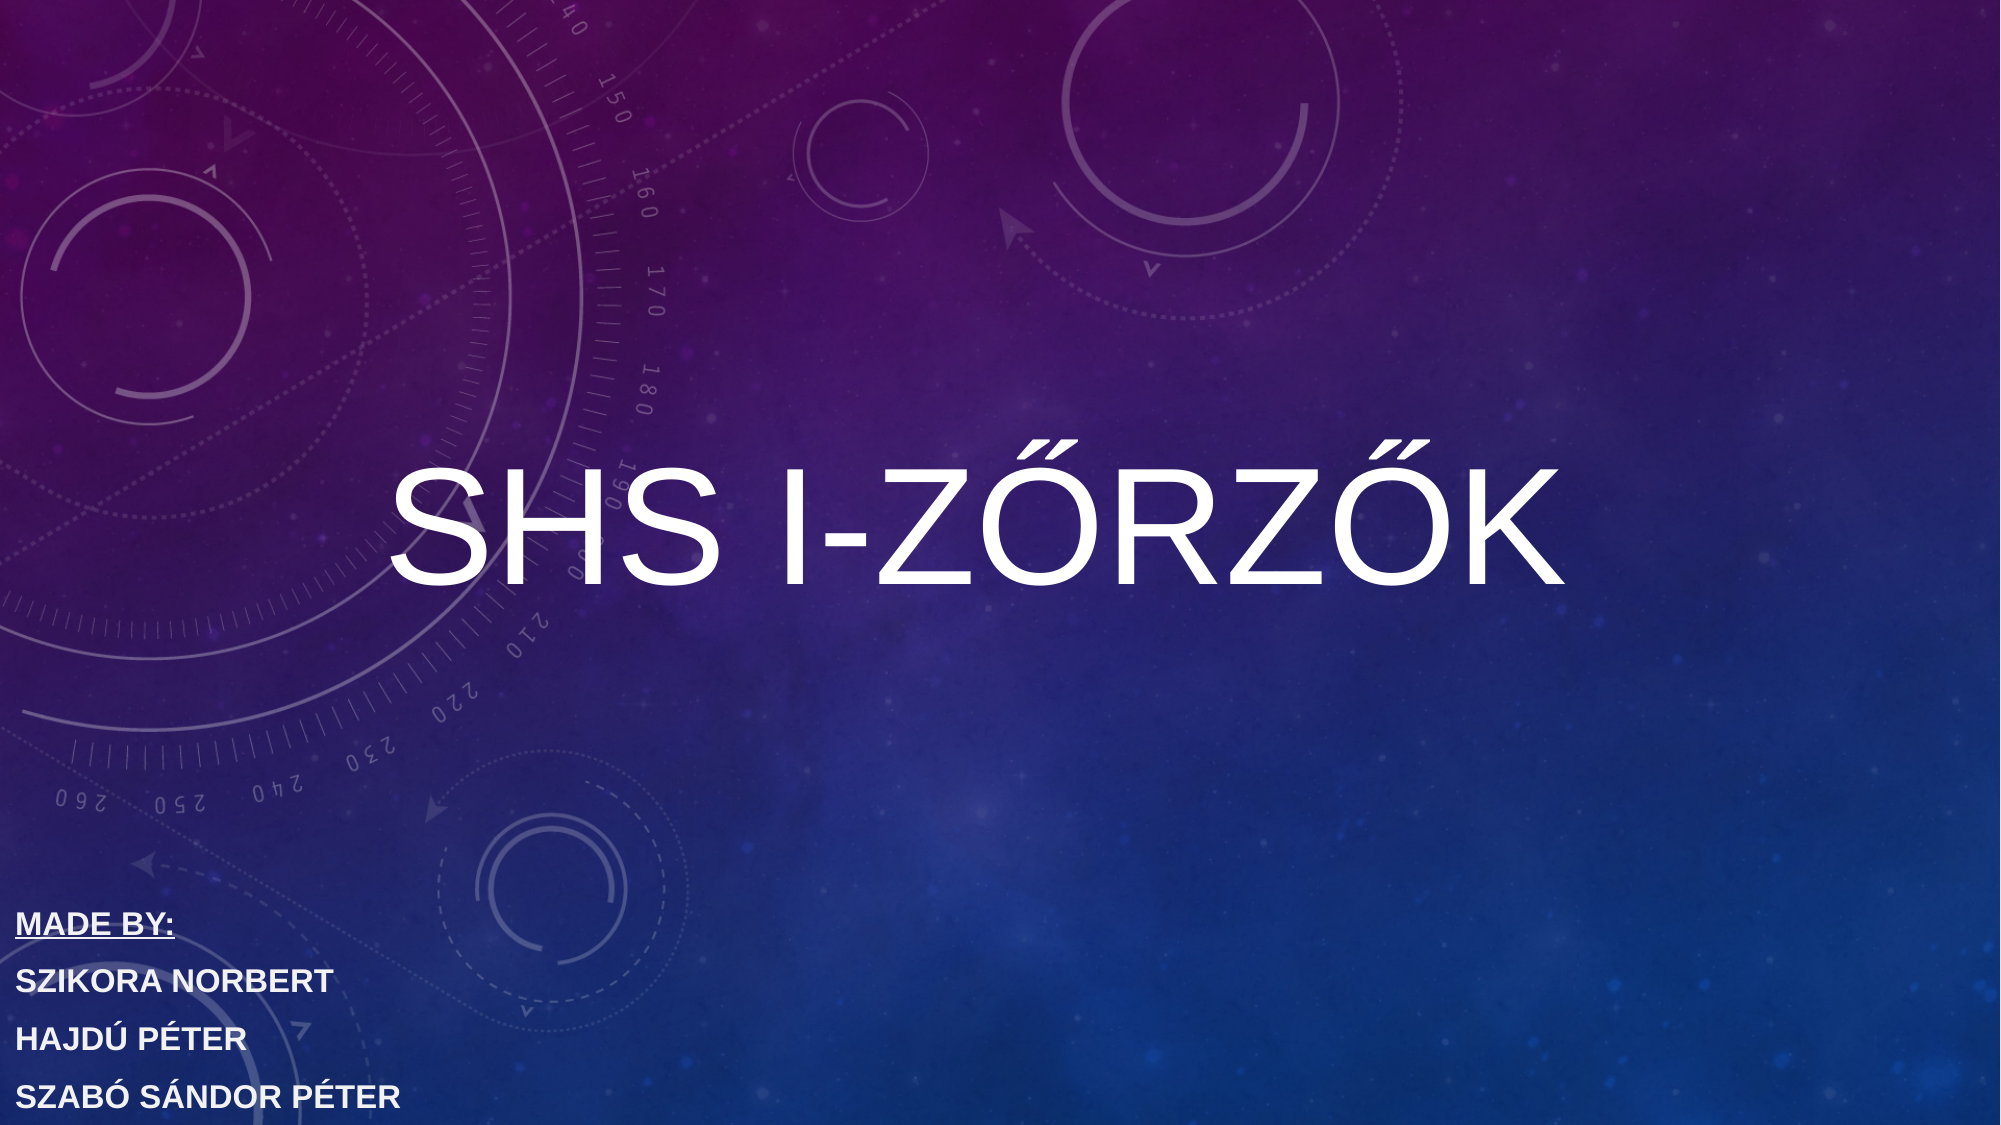

# SHS i-zőrzők
Made by:
Szikora Norbert
Hajdú Péter
Szabó Sándor Péter